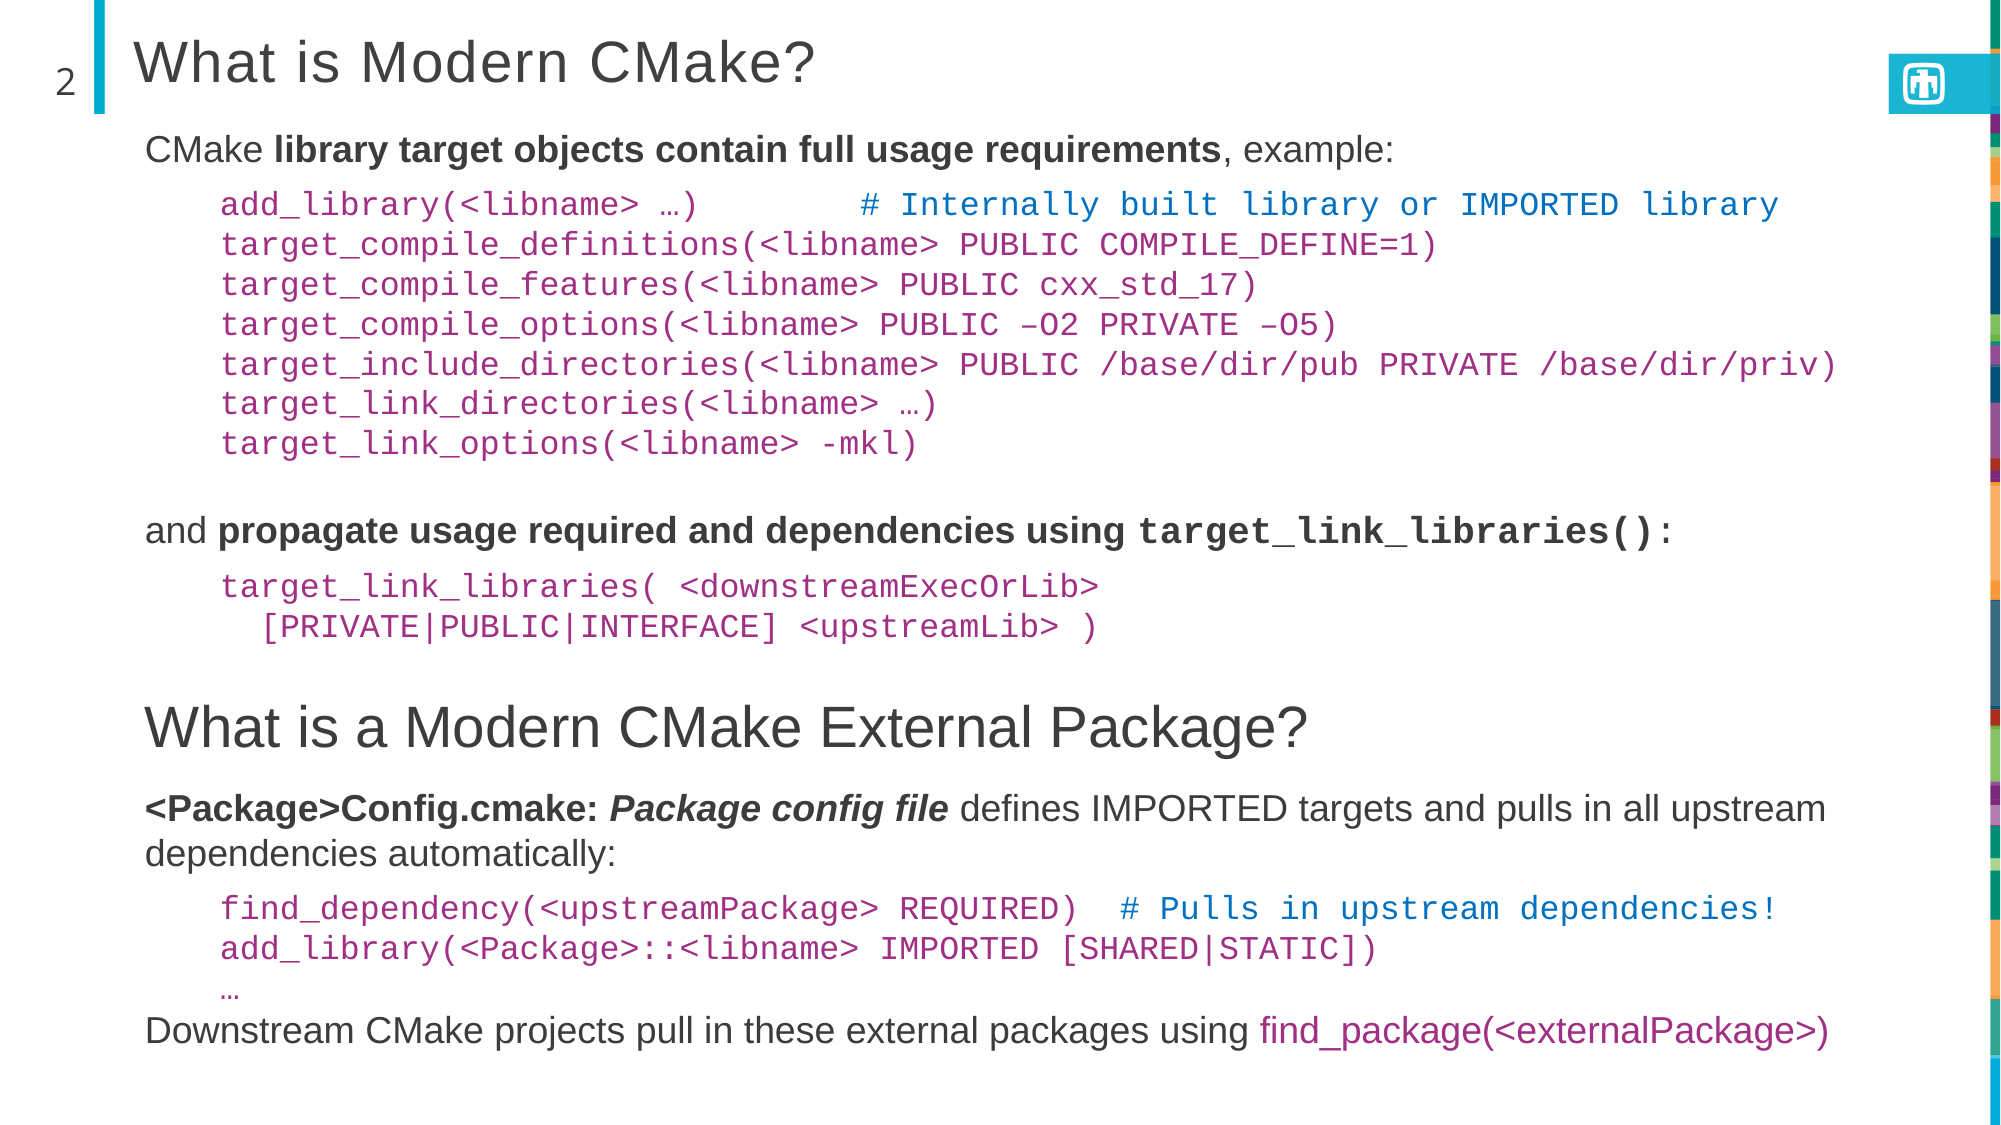

# What is Modern CMake?
2
CMake library target objects contain full usage requirements, example:
add_library(<libname> …)        # Internally built library or IMPORTED library
target_compile_definitions(<libname> PUBLIC COMPILE_DEFINE=1)
target_compile_features(<libname> PUBLIC cxx_std_17)
target_compile_options(<libname> PUBLIC –O2 PRIVATE –O5)
target_include_directories(<libname> PUBLIC /base/dir/pub PRIVATE /base/dir/priv)
target_link_directories(<libname> …)
target_link_options(<libname> -mkl)

and propagate usage required and dependencies using target_link_libraries():
target_link_libraries( <downstreamExecOrLib>
  [PRIVATE|PUBLIC|INTERFACE] <upstreamLib> )

What is a Modern CMake External Package?
<Package>Config.cmake: Package config file defines IMPORTED targets and pulls in all upstream dependencies automatically:
find_dependency(<upstreamPackage> REQUIRED)  # Pulls in upstream dependencies!
add_library(<Package>::<libname> IMPORTED [SHARED|STATIC])
…
Downstream CMake projects pull in these external packages using find_package(<externalPackage>)